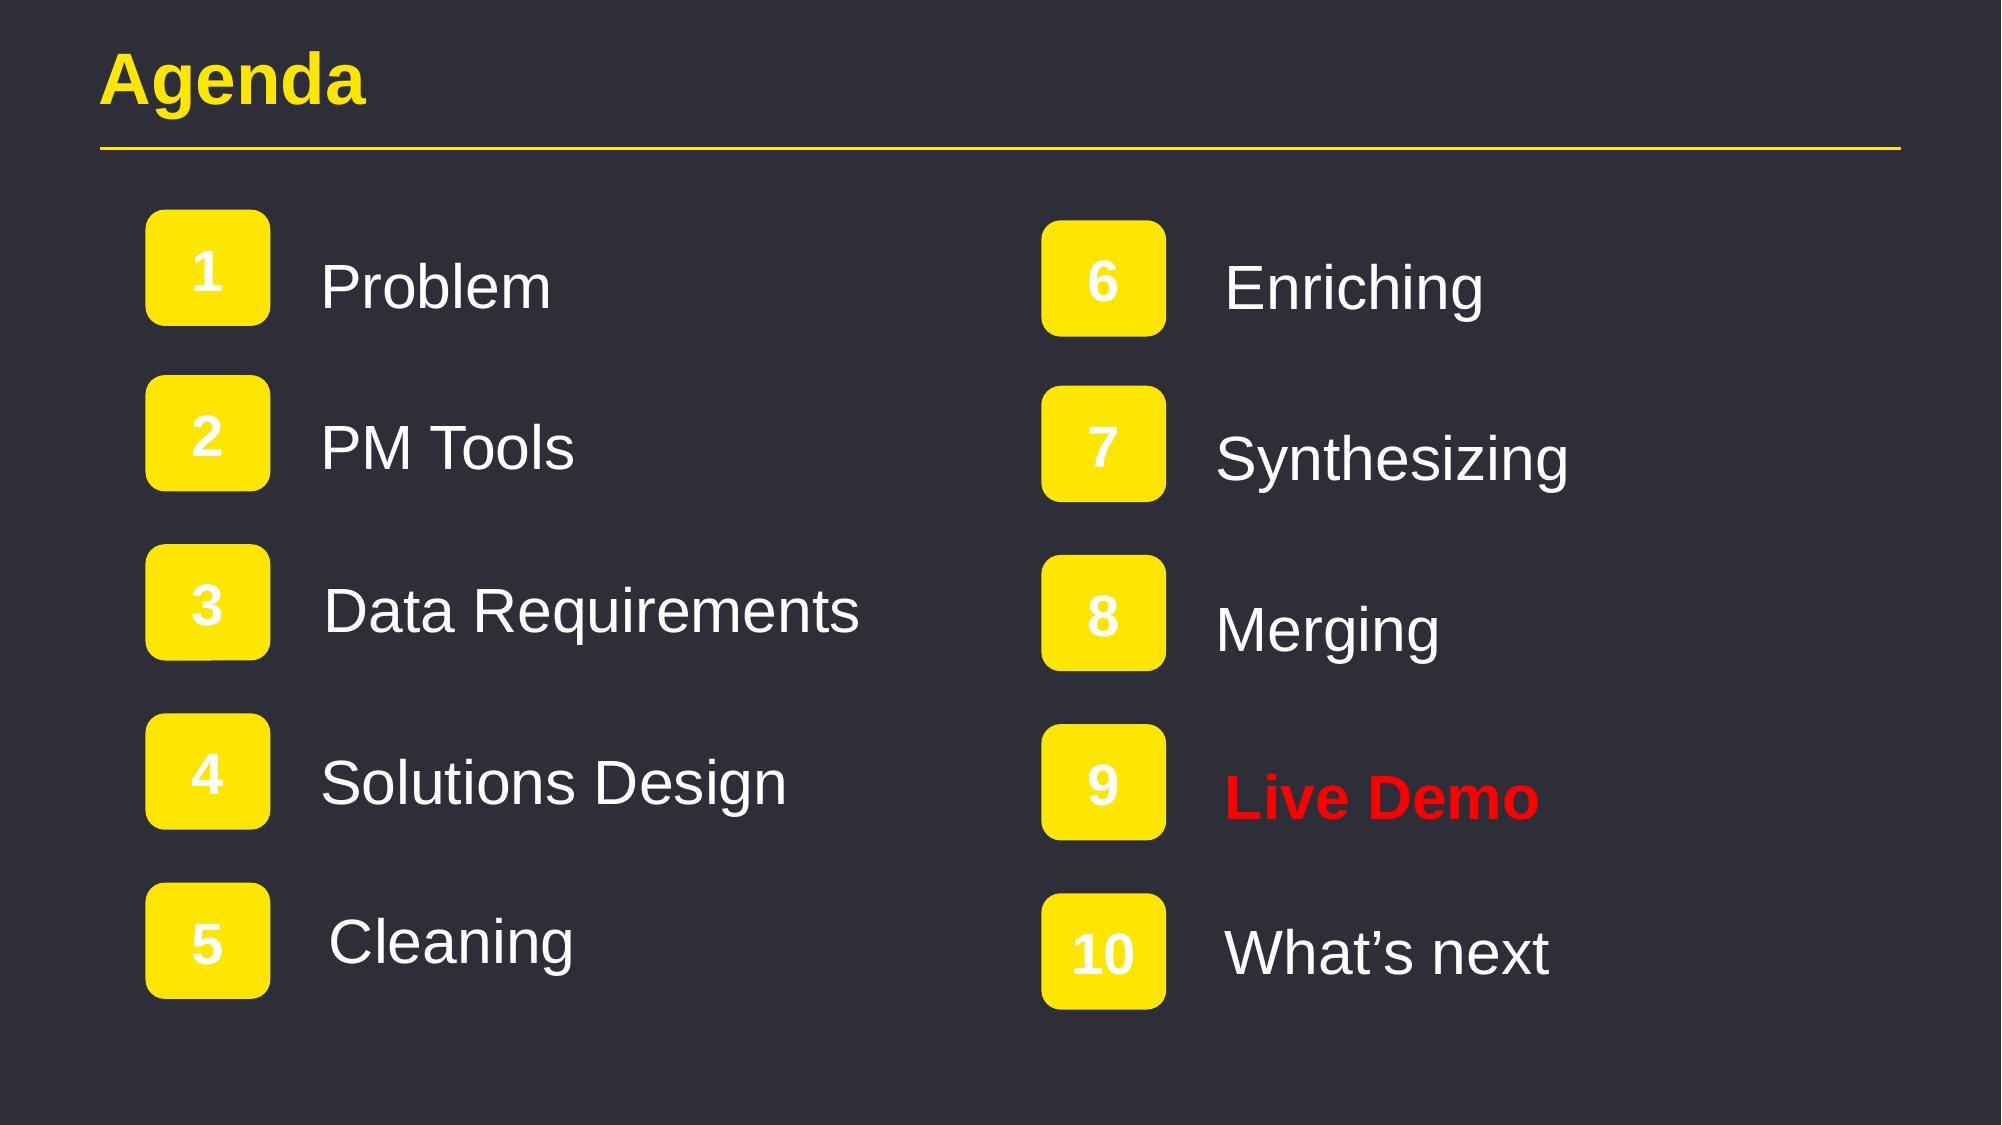

Agenda
1
6
Problem

Enriching

2
7
PM Tools

Synthesizing

3
8
Data Requirements

Merging

4
9
Solutions Design

Live Demo

5
Cleaning

10
What’s next